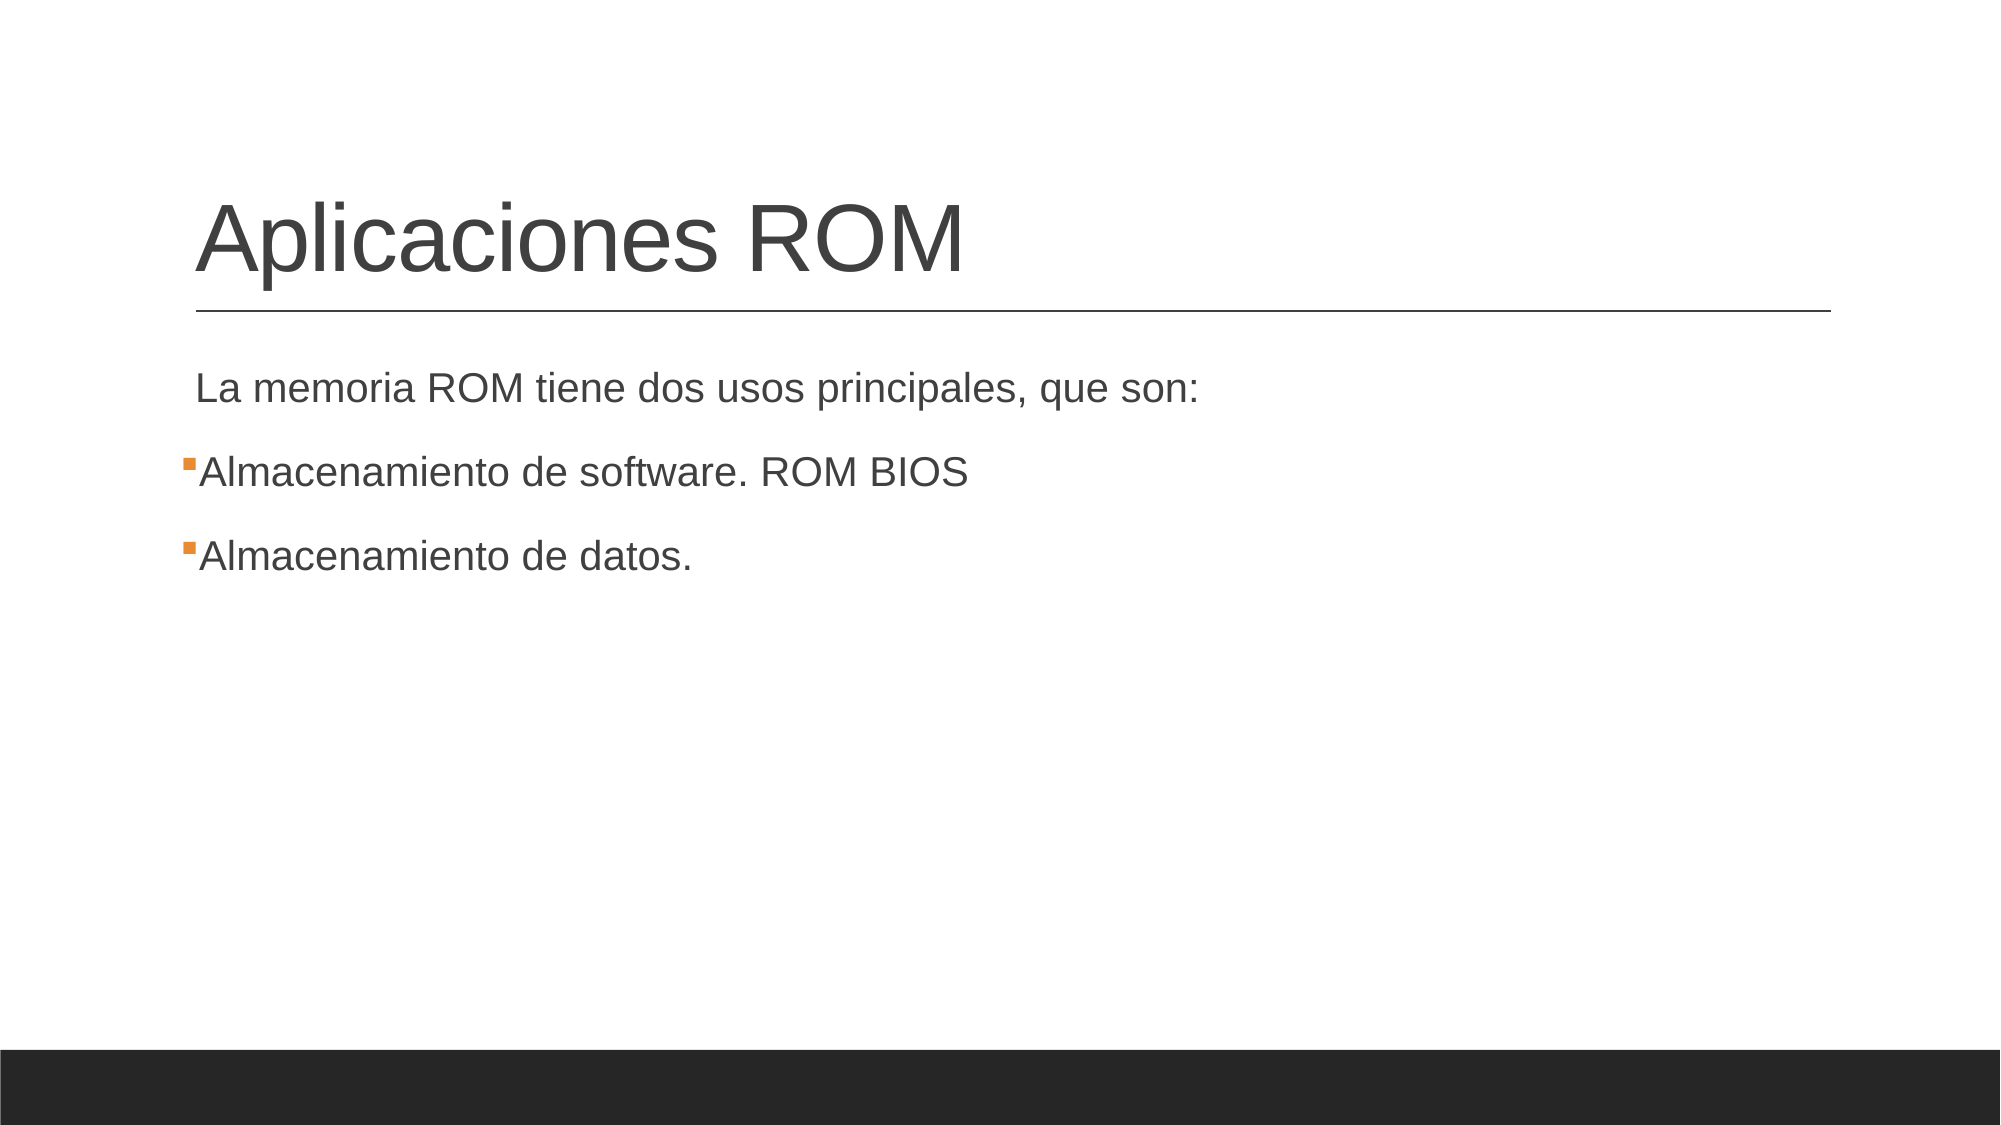

# Aplicaciones ROM
La memoria ROM tiene dos usos principales, que son:
Almacenamiento de software. ROM BIOS
Almacenamiento de datos.